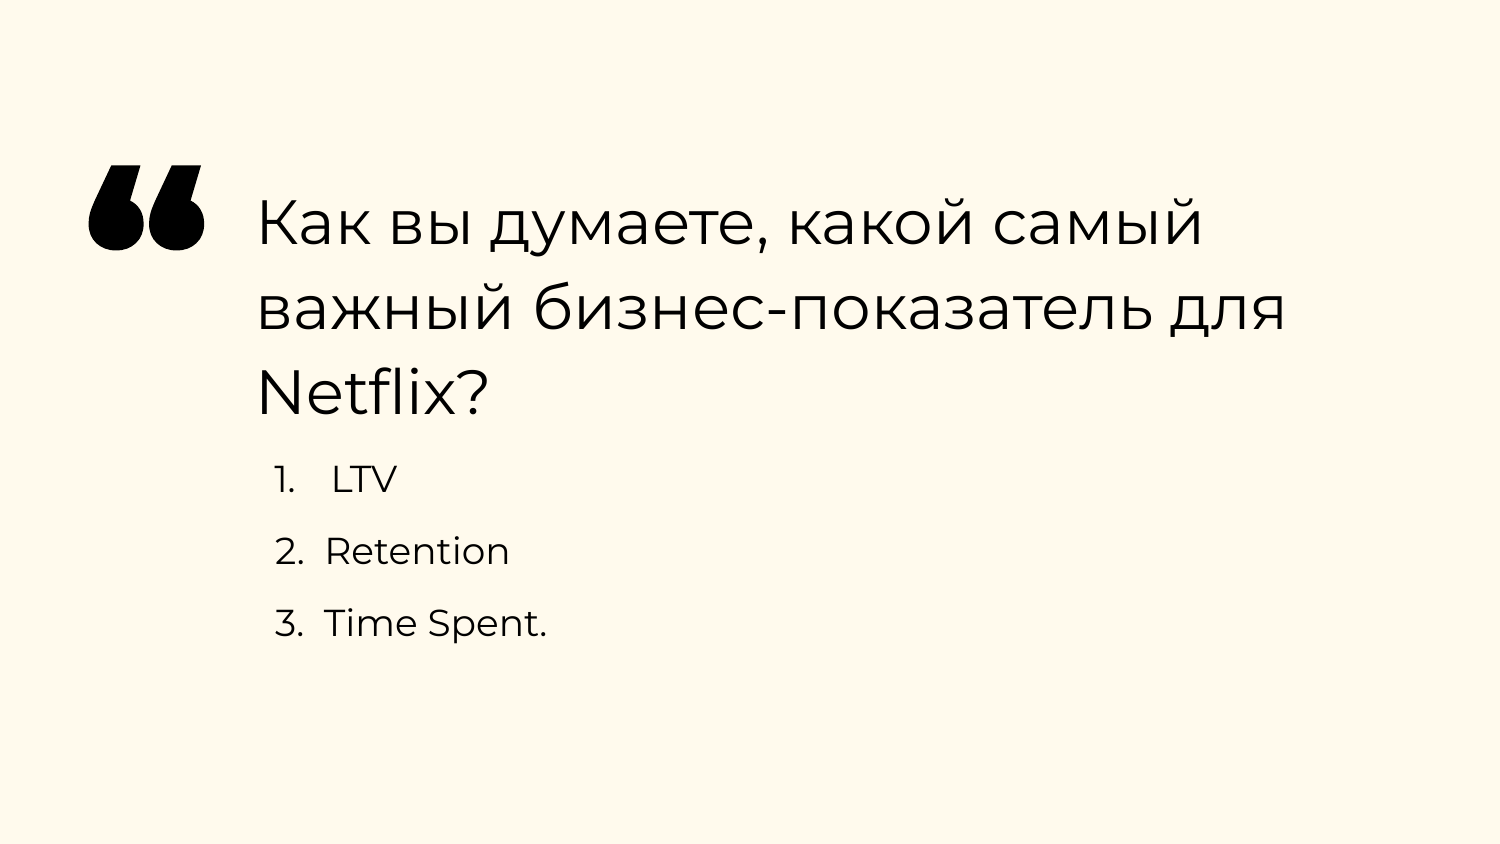

Как вы думаете, какой самый важный бизнес-показатель для Netflix?
LTV
  2.  Retention
  3.  Time Spent.